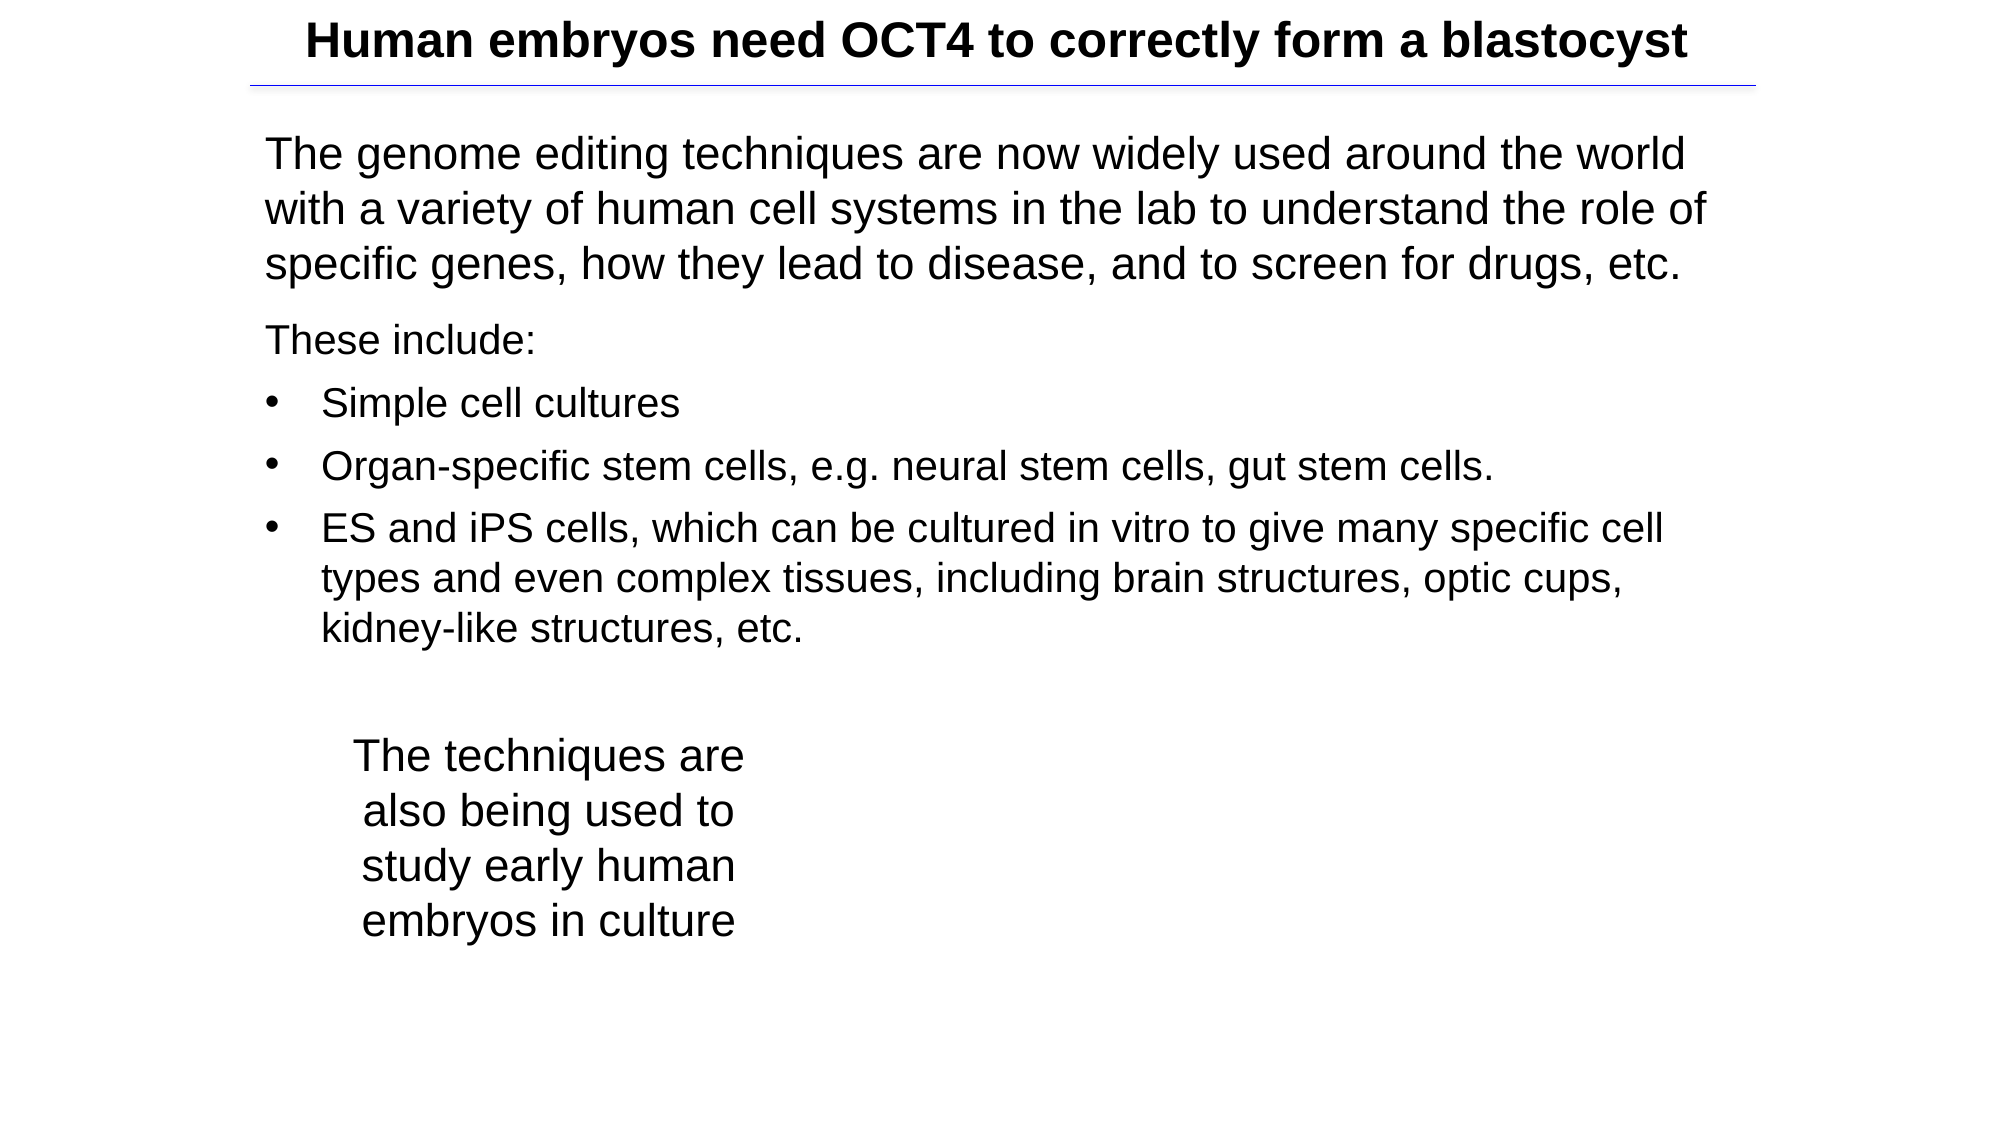

Human embryos need OCT4 to correctly form a blastocyst
The genome editing techniques are now widely used around the world with a variety of human cell systems in the lab to understand the role of specific genes, how they lead to disease, and to screen for drugs, etc.
These include:
Simple cell cultures
Organ-specific stem cells, e.g. neural stem cells, gut stem cells.
ES and iPS cells, which can be cultured in vitro to give many specific cell types and even complex tissues, including brain structures, optic cups, kidney-like structures, etc.
The techniques are also being used to study early human embryos in culture